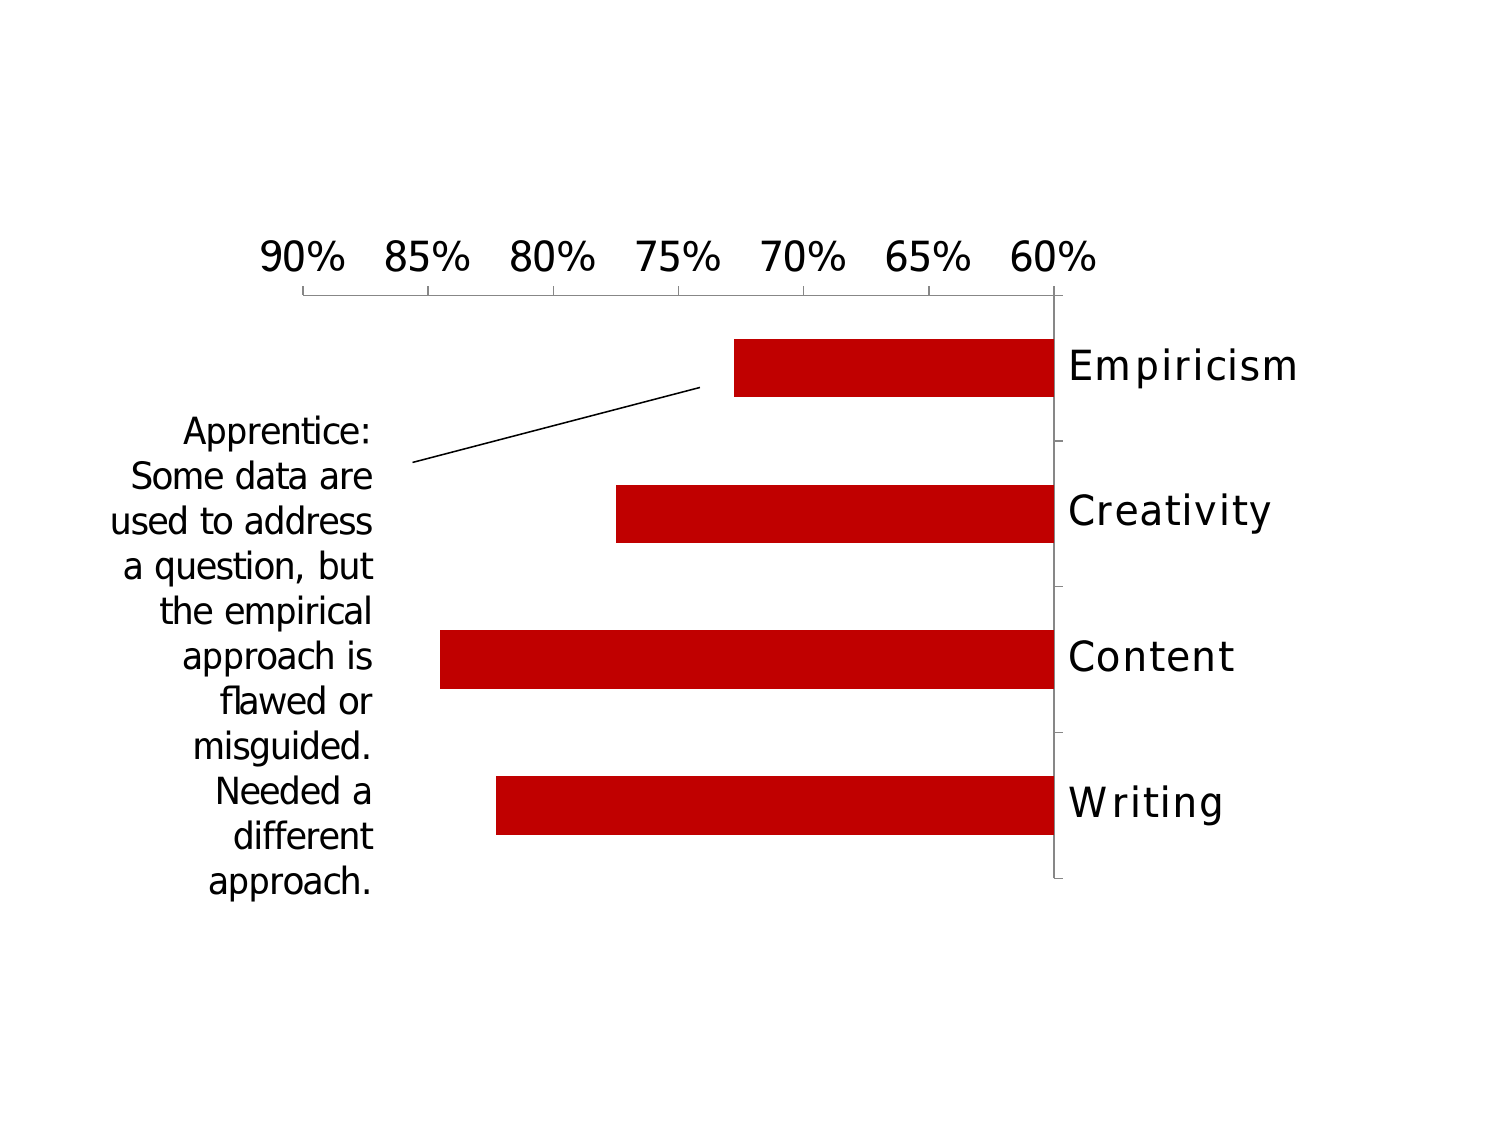

### Chart

| Category | Score |
|---|---|
| Empiricism | 0.7277053731438804 |
| Creativity | 0.774861191116231 |
| Content | 0.8452644969278014 |
| Writing | 0.8229846710189455 |
Apprentice:
Some data are used to address a question, but the empirical approach is flawed or misguided. Needed a different approach.